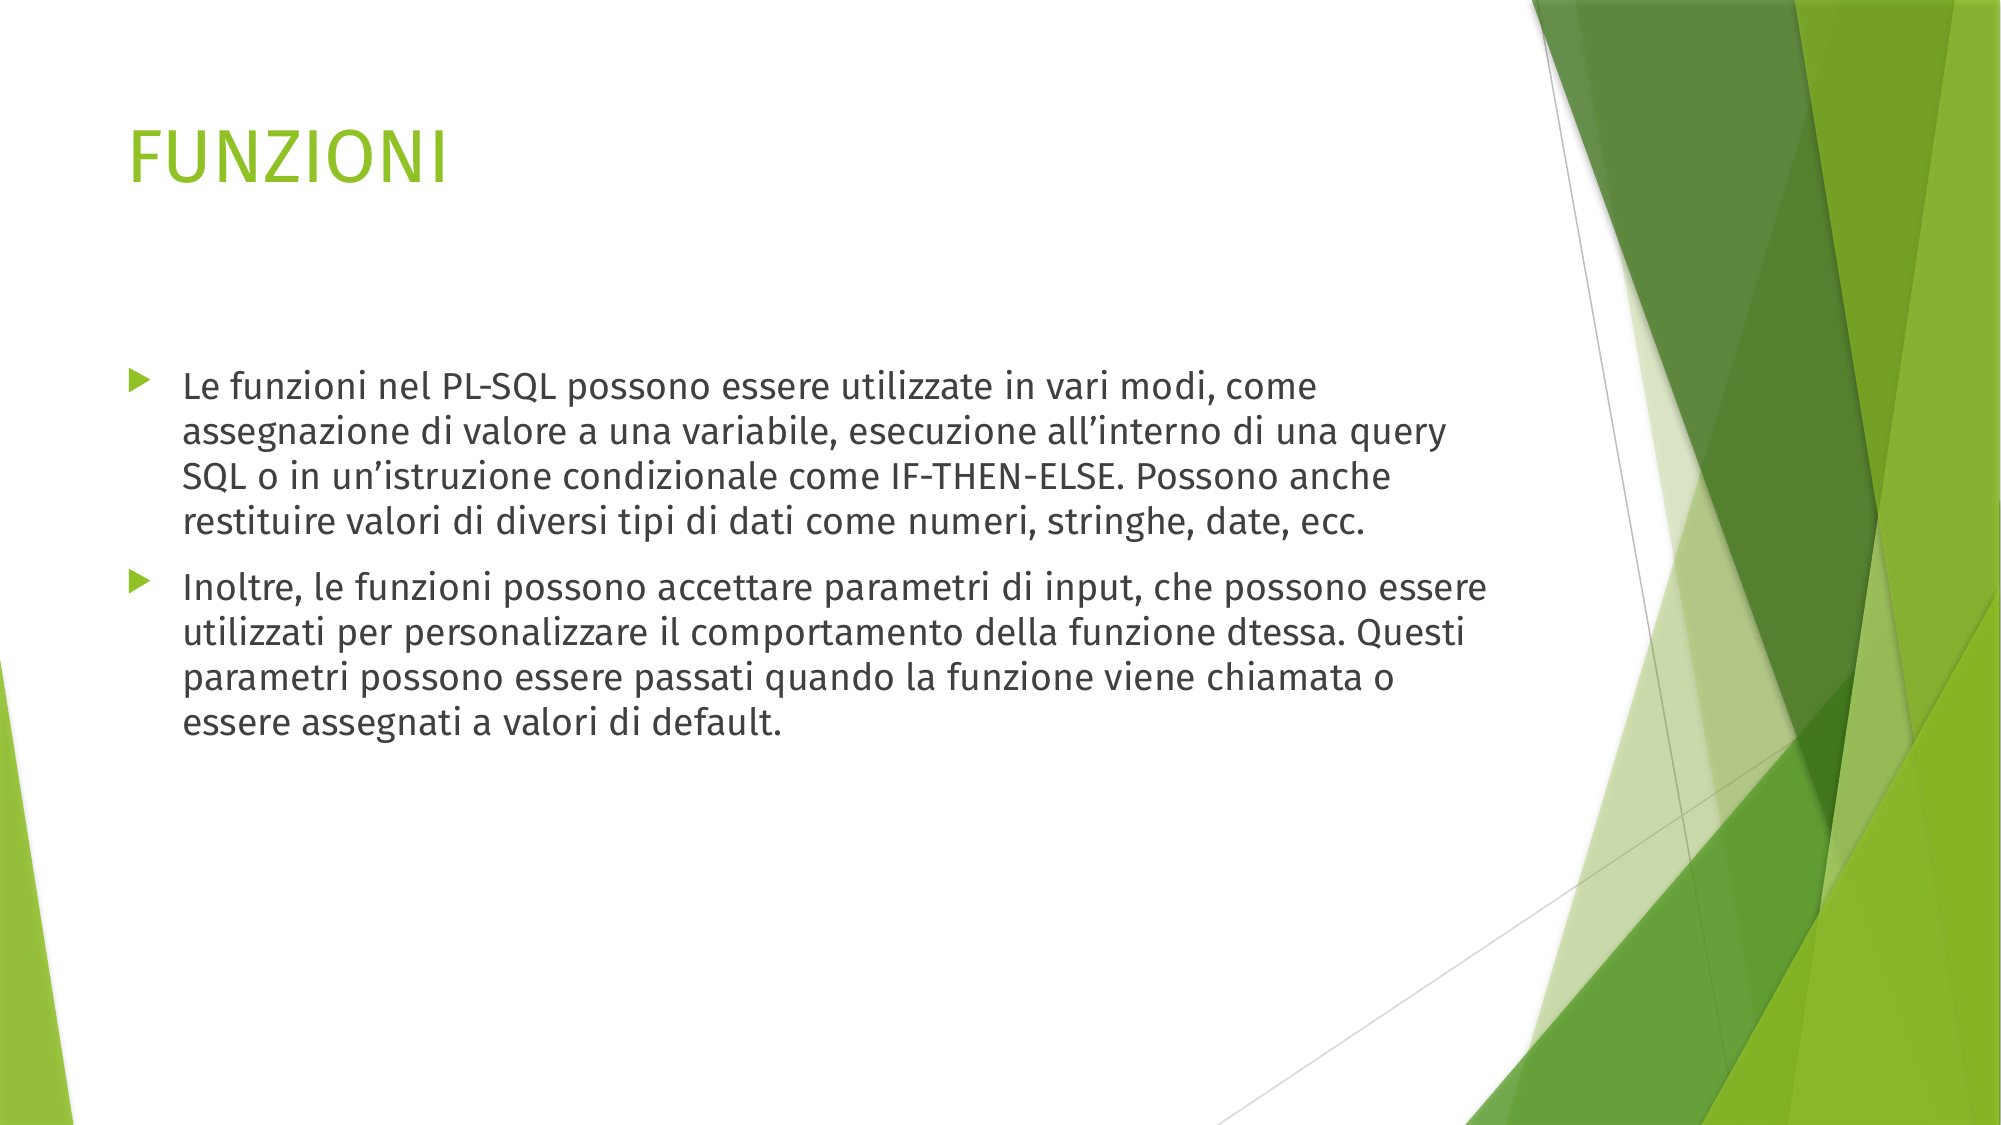

# FUNZIONI
Le funzioni nel PL-SQL possono essere utilizzate in vari modi, come assegnazione di valore a una variabile, esecuzione all’interno di una query SQL o in un’istruzione condizionale come IF-THEN-ELSE. Possono anche restituire valori di diversi tipi di dati come numeri, stringhe, date, ecc.
Inoltre, le funzioni possono accettare parametri di input, che possono essere utilizzati per personalizzare il comportamento della funzione dtessa. Questi parametri possono essere passati quando la funzione viene chiamata o essere assegnati a valori di default.